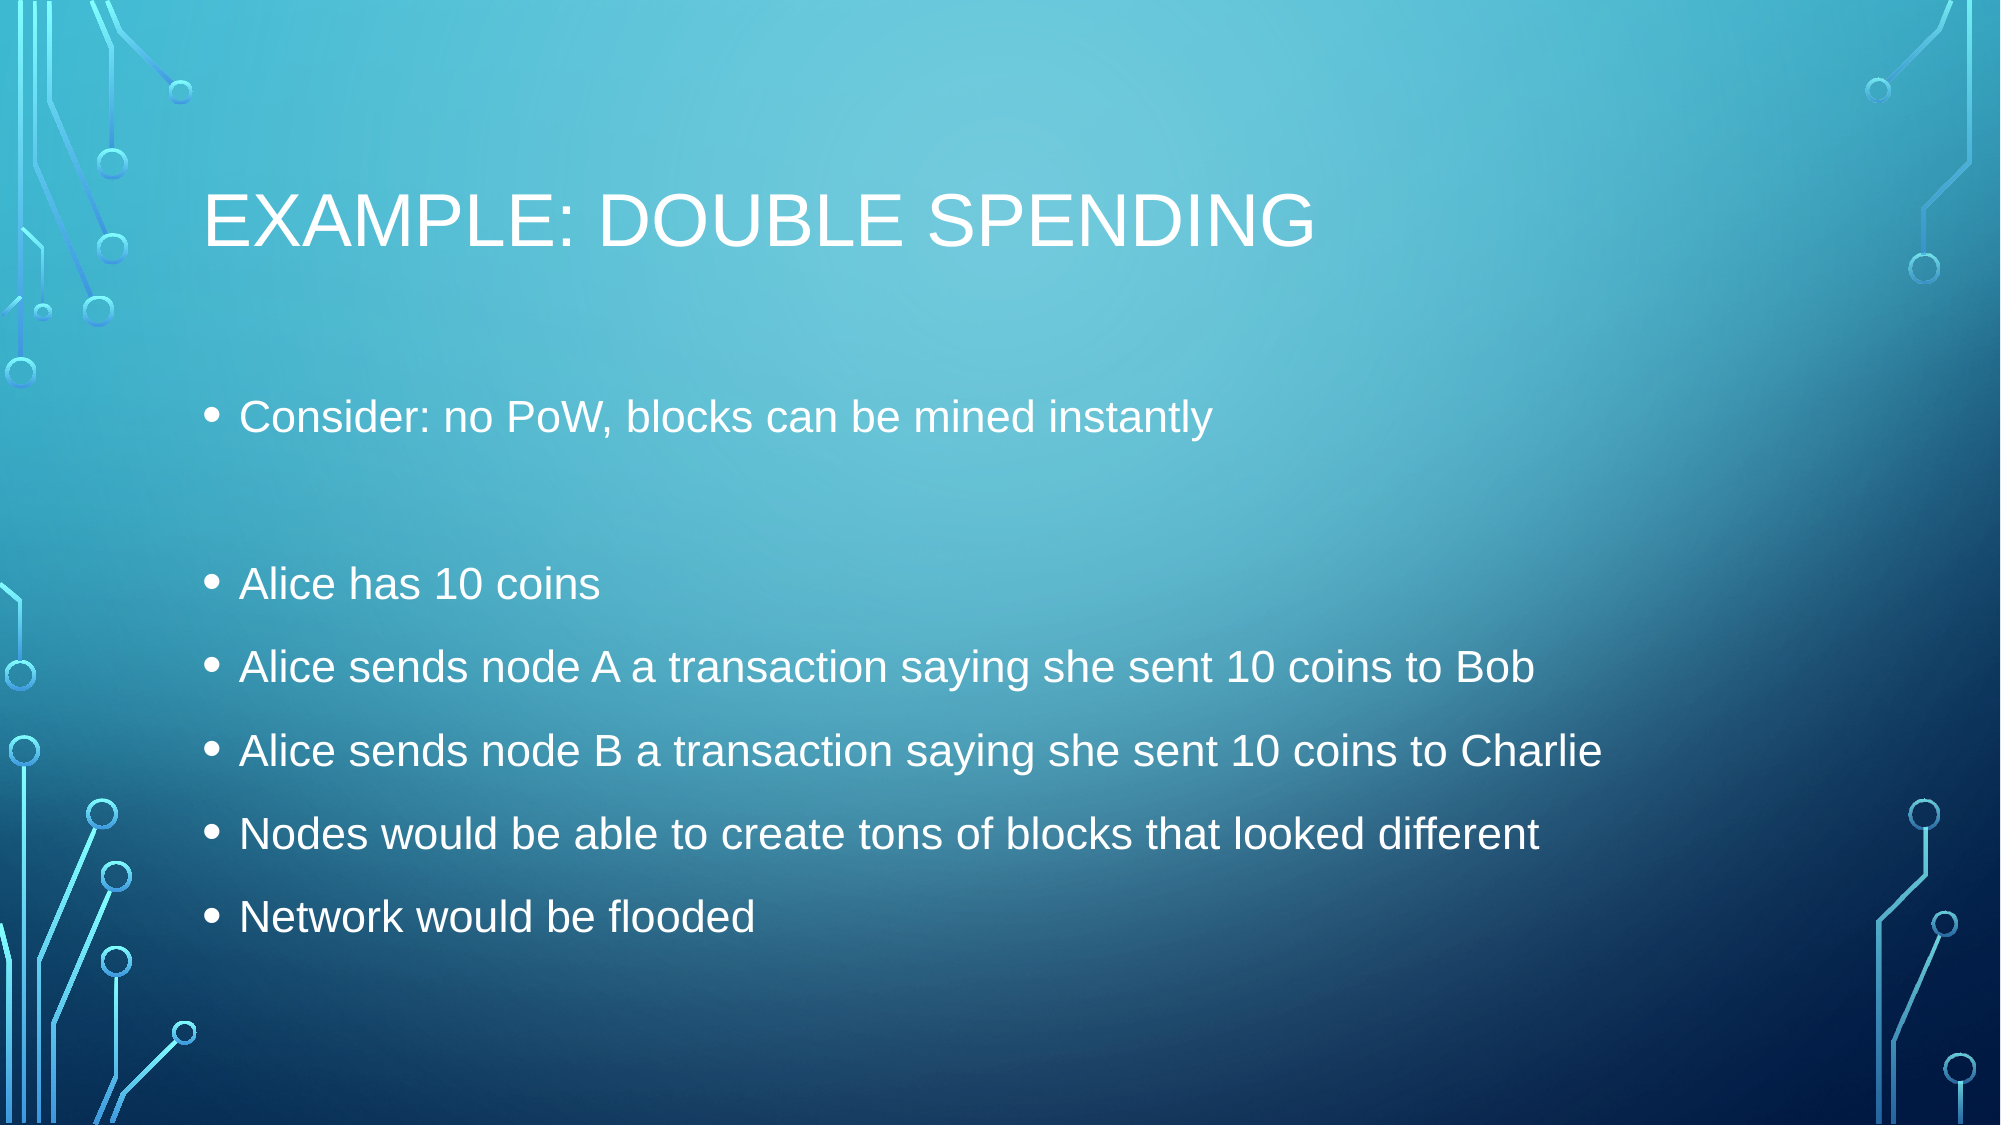

# Example: double spending
Consider: no PoW, blocks can be mined instantly

Alice has 10 coins
Alice sends node A a transaction saying she sent 10 coins to Bob
Alice sends node B a transaction saying she sent 10 coins to Charlie
Nodes would be able to create tons of blocks that looked different
Network would be flooded